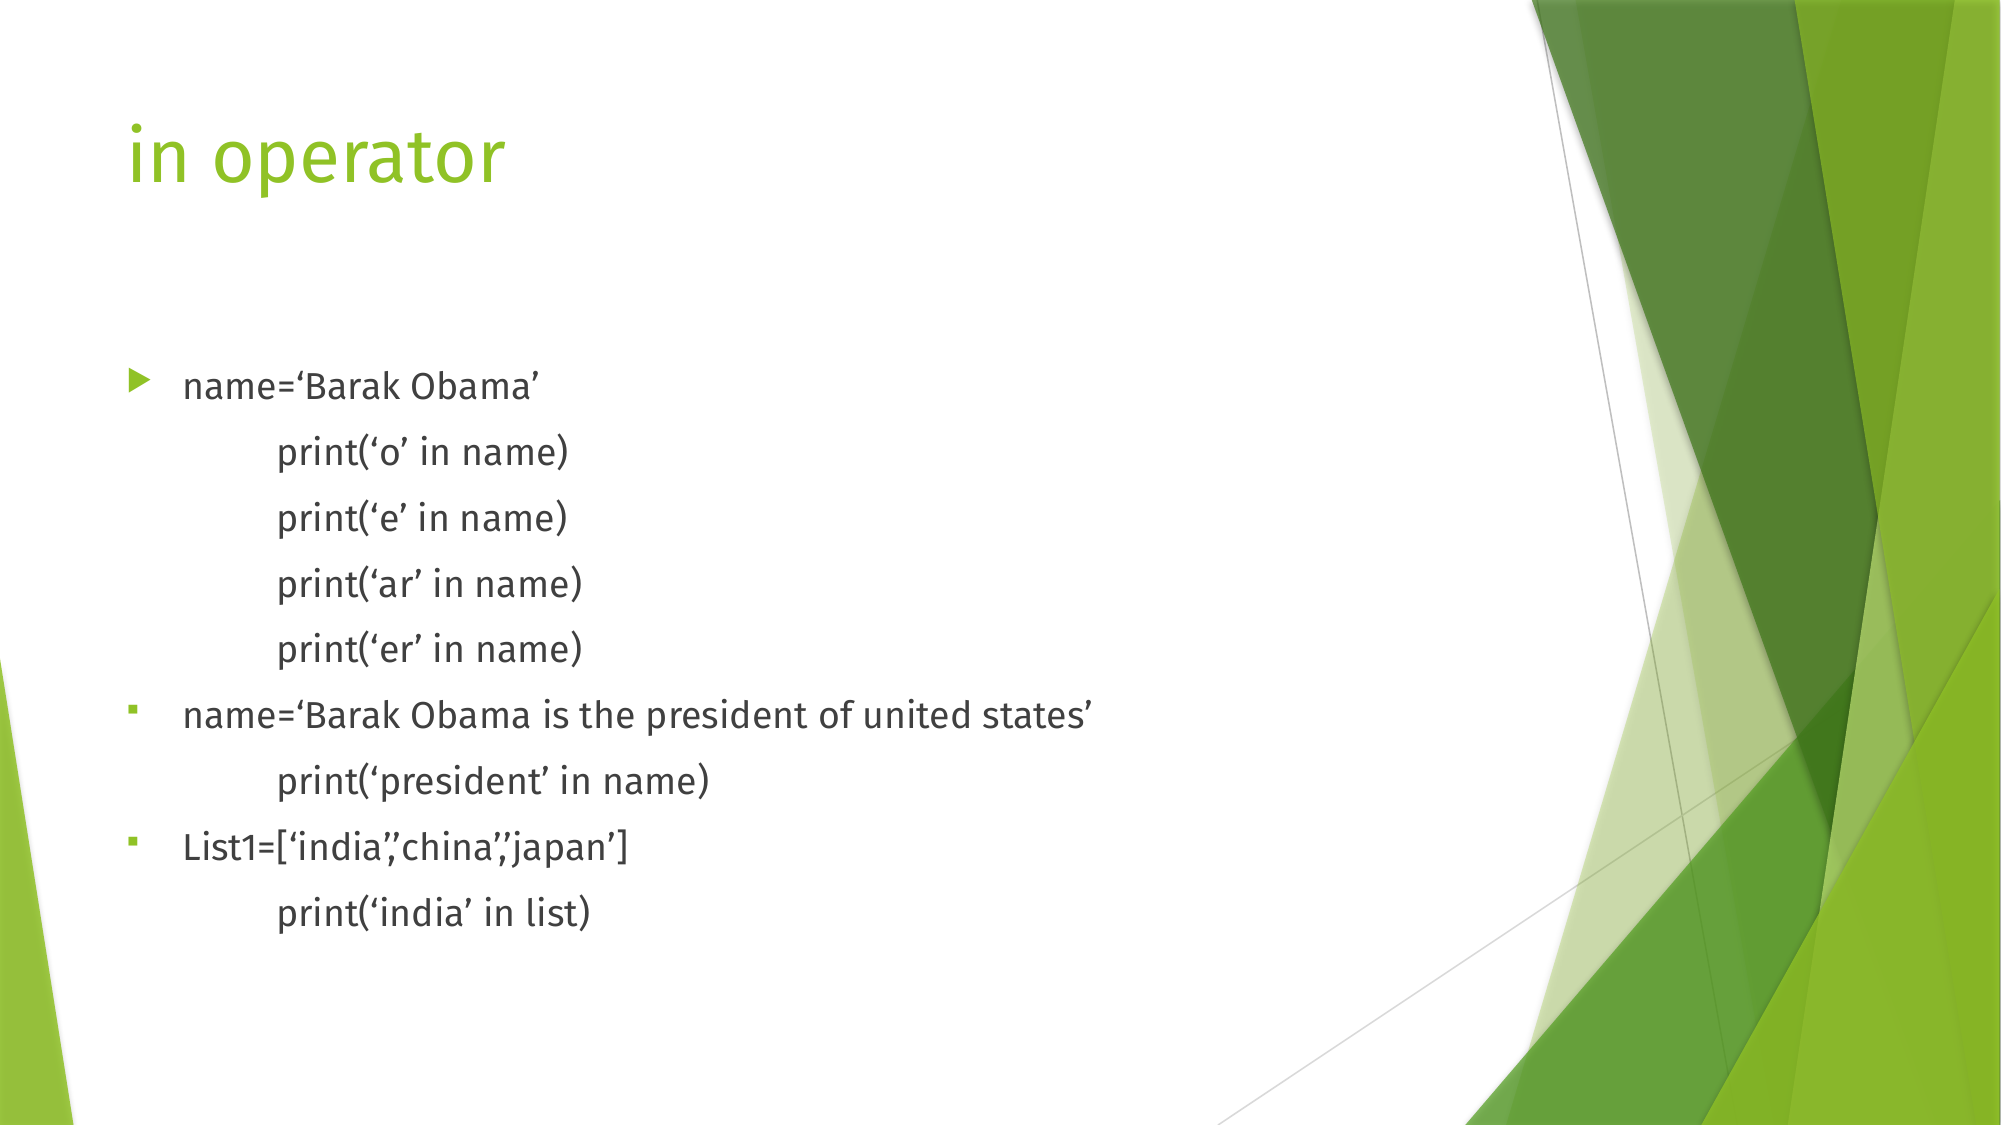

# in operator
name=‘Barak Obama’
	print(‘o’ in name)
	print(‘e’ in name)
	print(‘ar’ in name)
	print(‘er’ in name)
name=‘Barak Obama is the president of united states’
	print(‘president’ in name)
List1=[‘india’,’china’,’japan’]
	print(‘india’ in list)